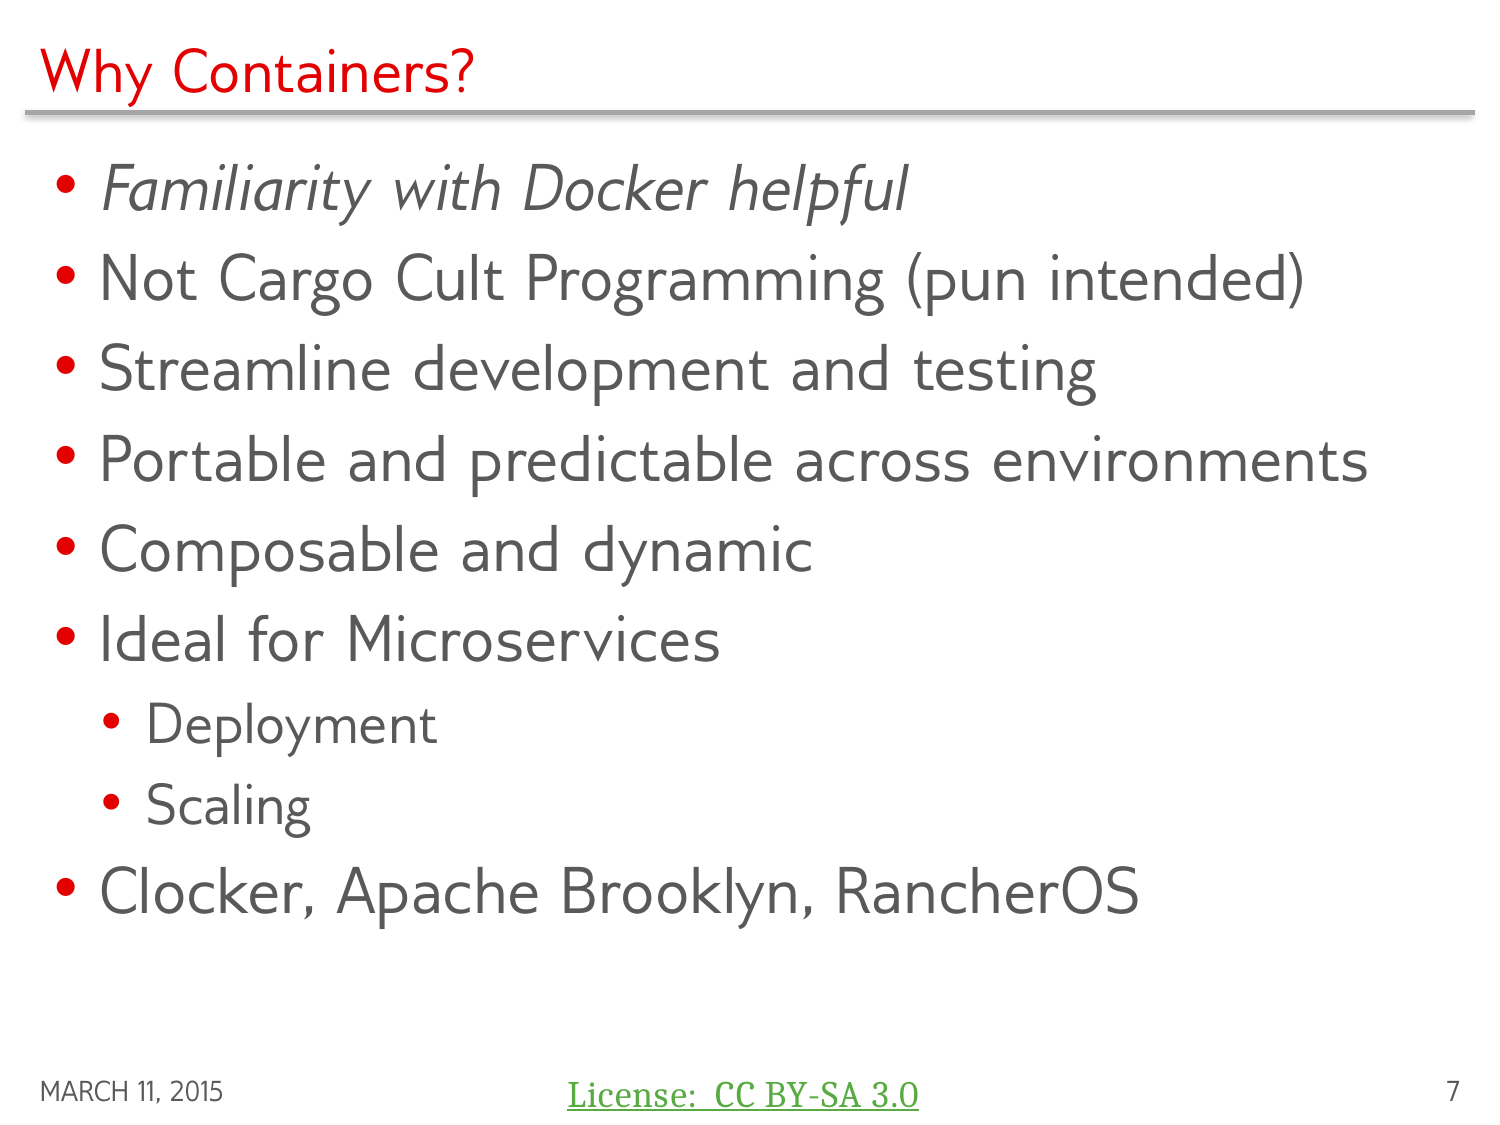

# Why Containers?
Familiarity with Docker helpful
Not Cargo Cult Programming (pun intended)
Streamline development and testing
Portable and predictable across environments
Composable and dynamic
Ideal for Microservices
Deployment
Scaling
Clocker, Apache Brooklyn, RancherOS

March 11, 2015
7